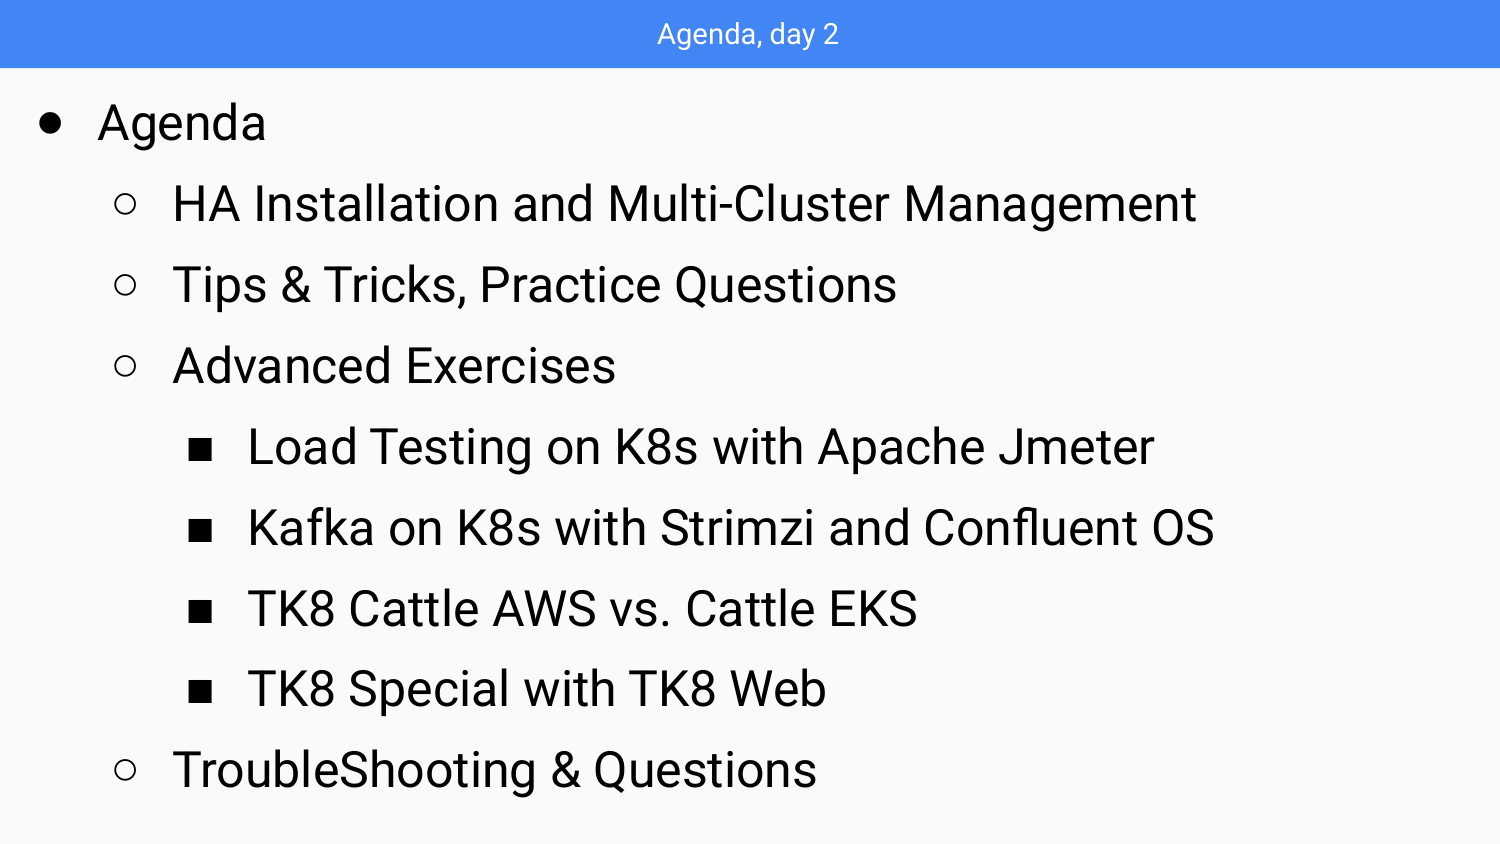

Agenda, day 2
Agenda
HA Installation and Multi-Cluster Management
Tips & Tricks, Practice Questions
Advanced Exercises
Load Testing on K8s with Apache Jmeter
Kafka on K8s with Strimzi and Confluent OS
TK8 Cattle AWS vs. Cattle EKS
TK8 Special with TK8 Web
TroubleShooting & Questions